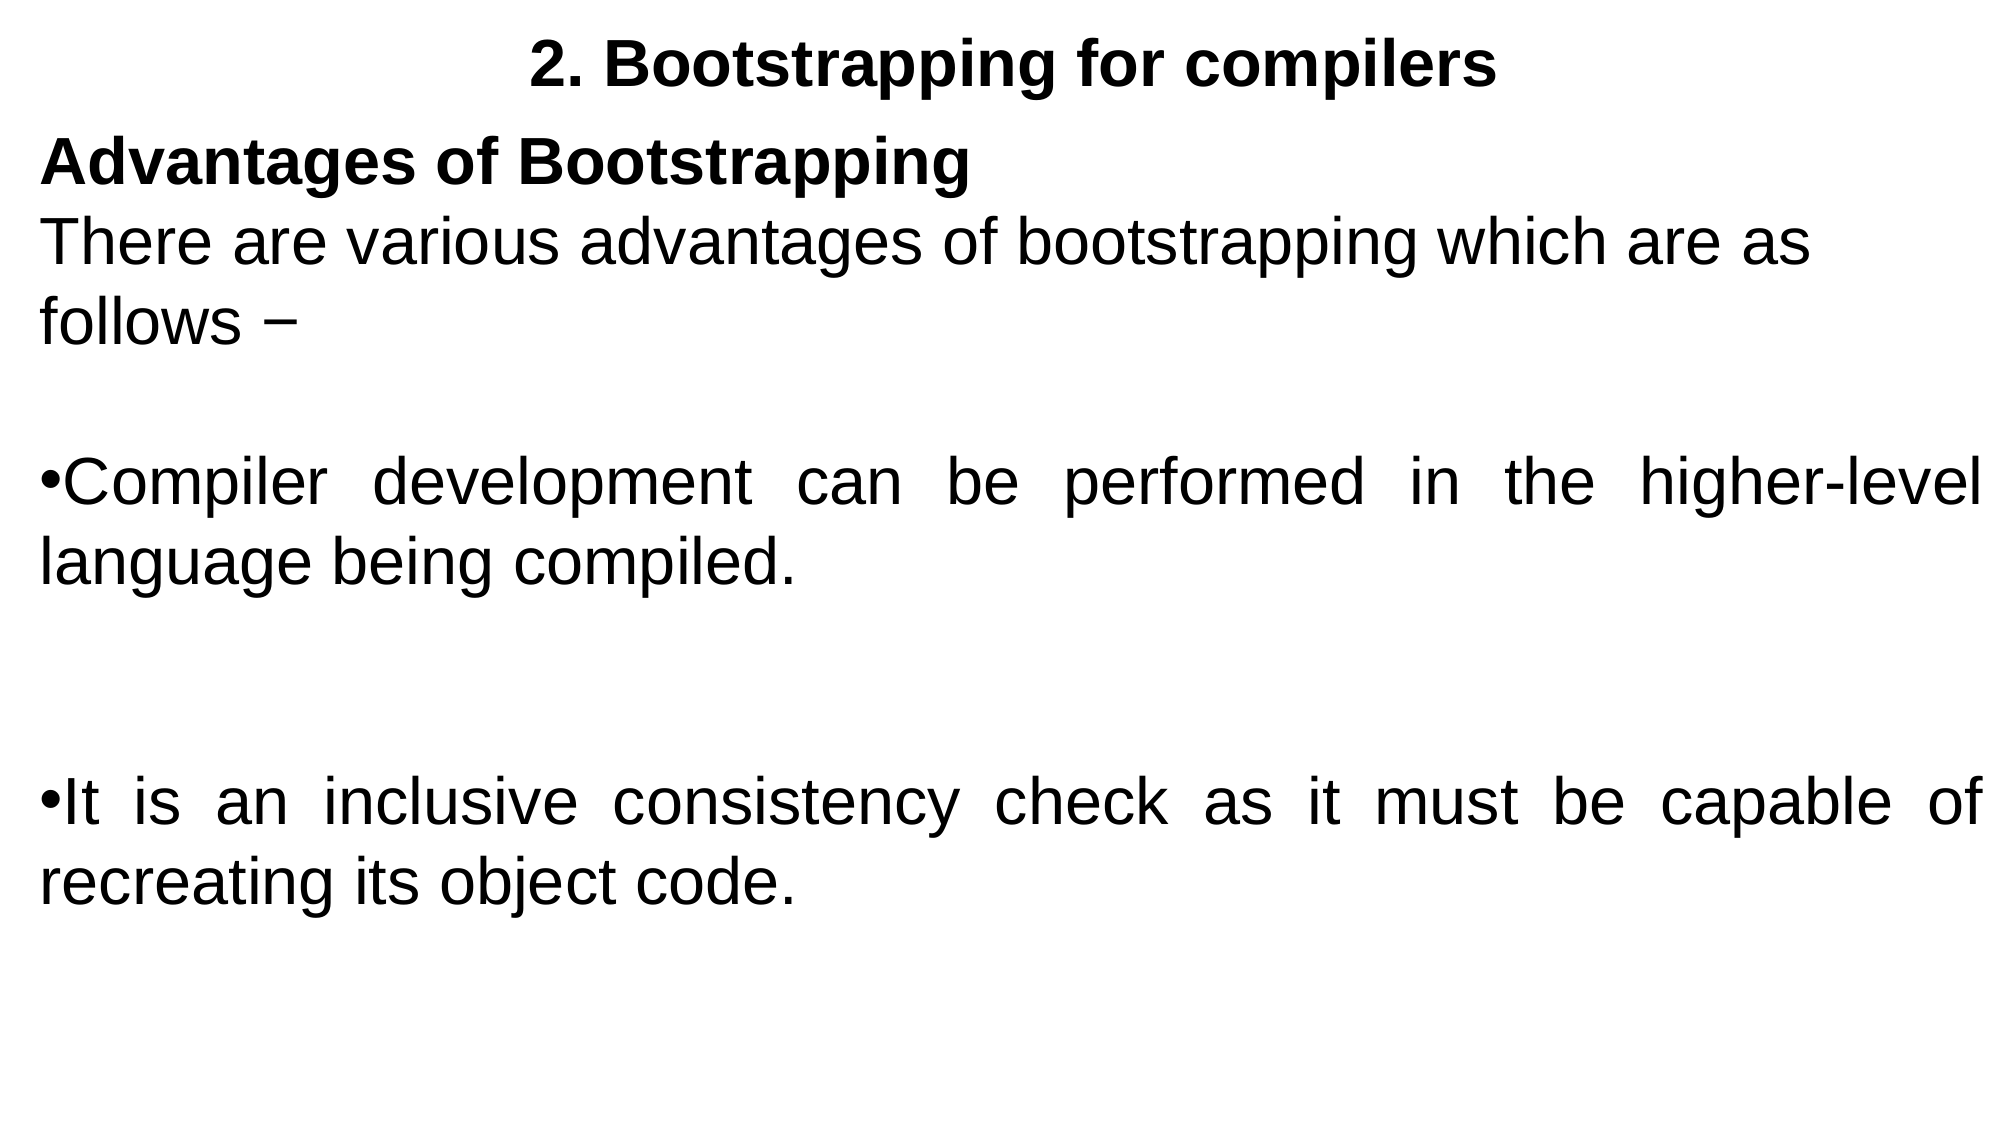

2. Bootstrapping for compilers
Advantages of Bootstrapping
There are various advantages of bootstrapping which are as follows −

Compiler development can be performed in the higher-level language being compiled.

It is an inclusive consistency check as it must be capable of recreating its object code.